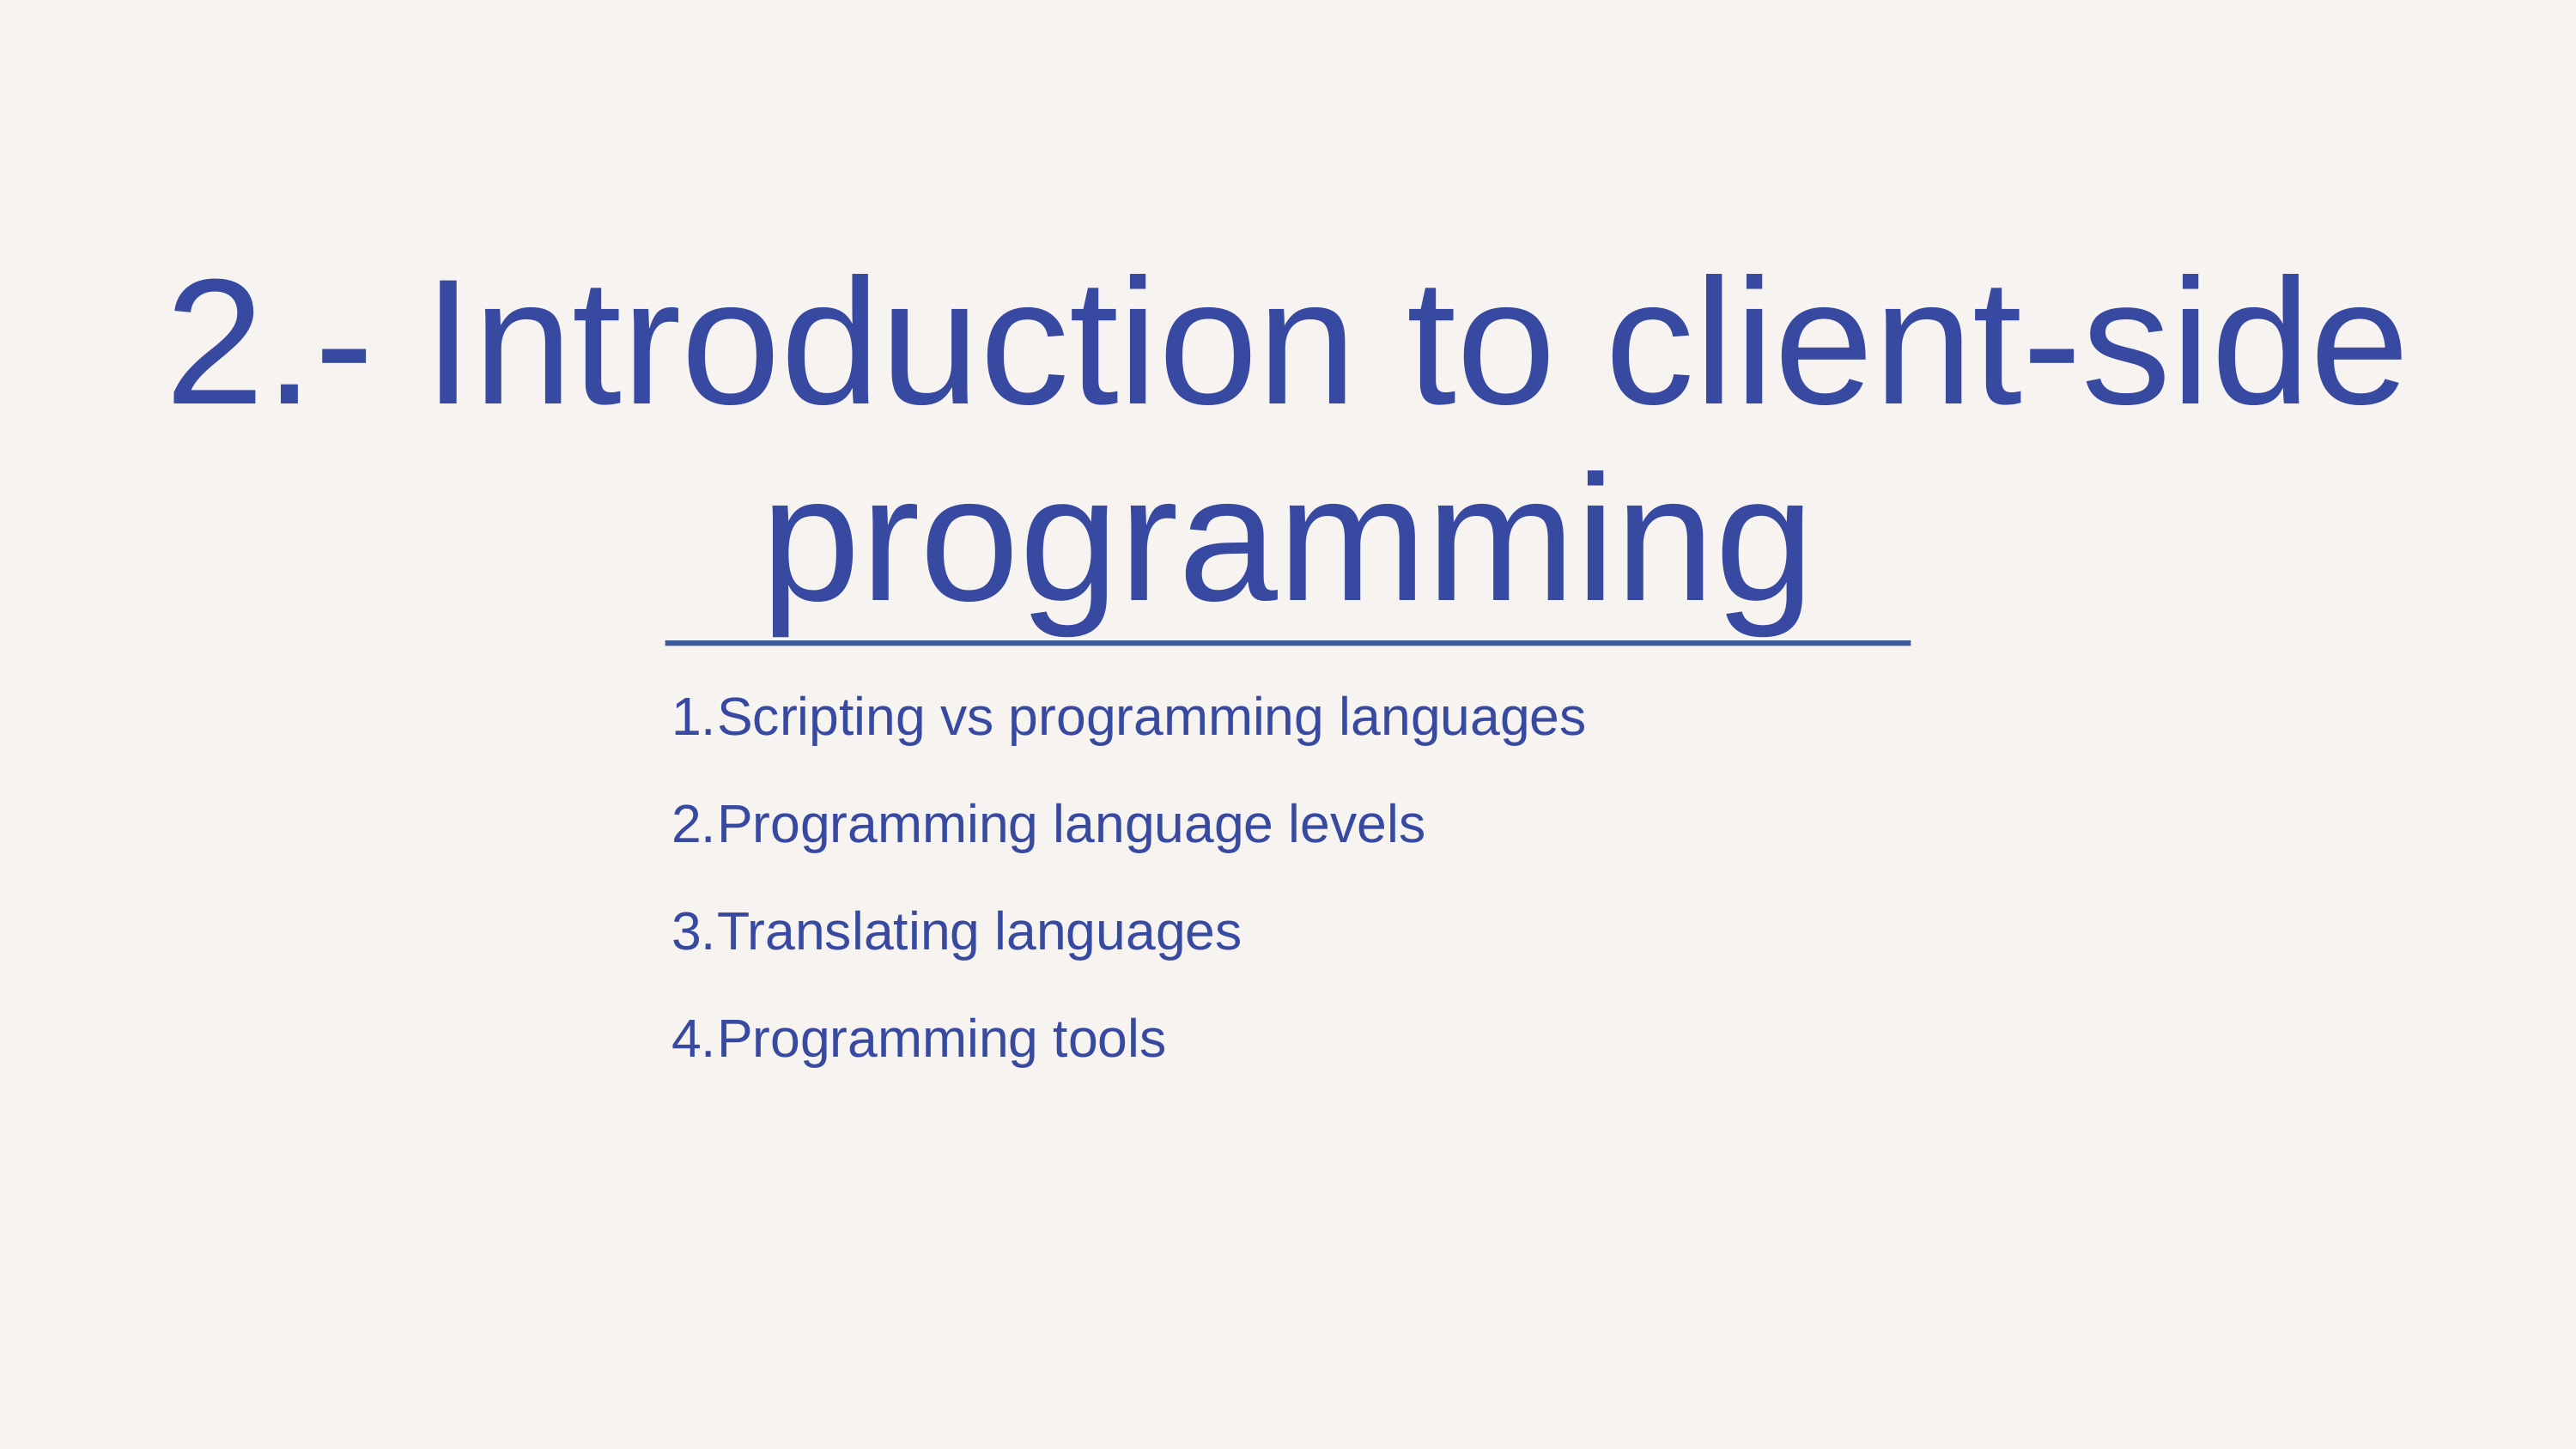

2.- Introduction to client-side programming
Scripting vs programming languages
Programming language levels
Translating languages
Programming tools